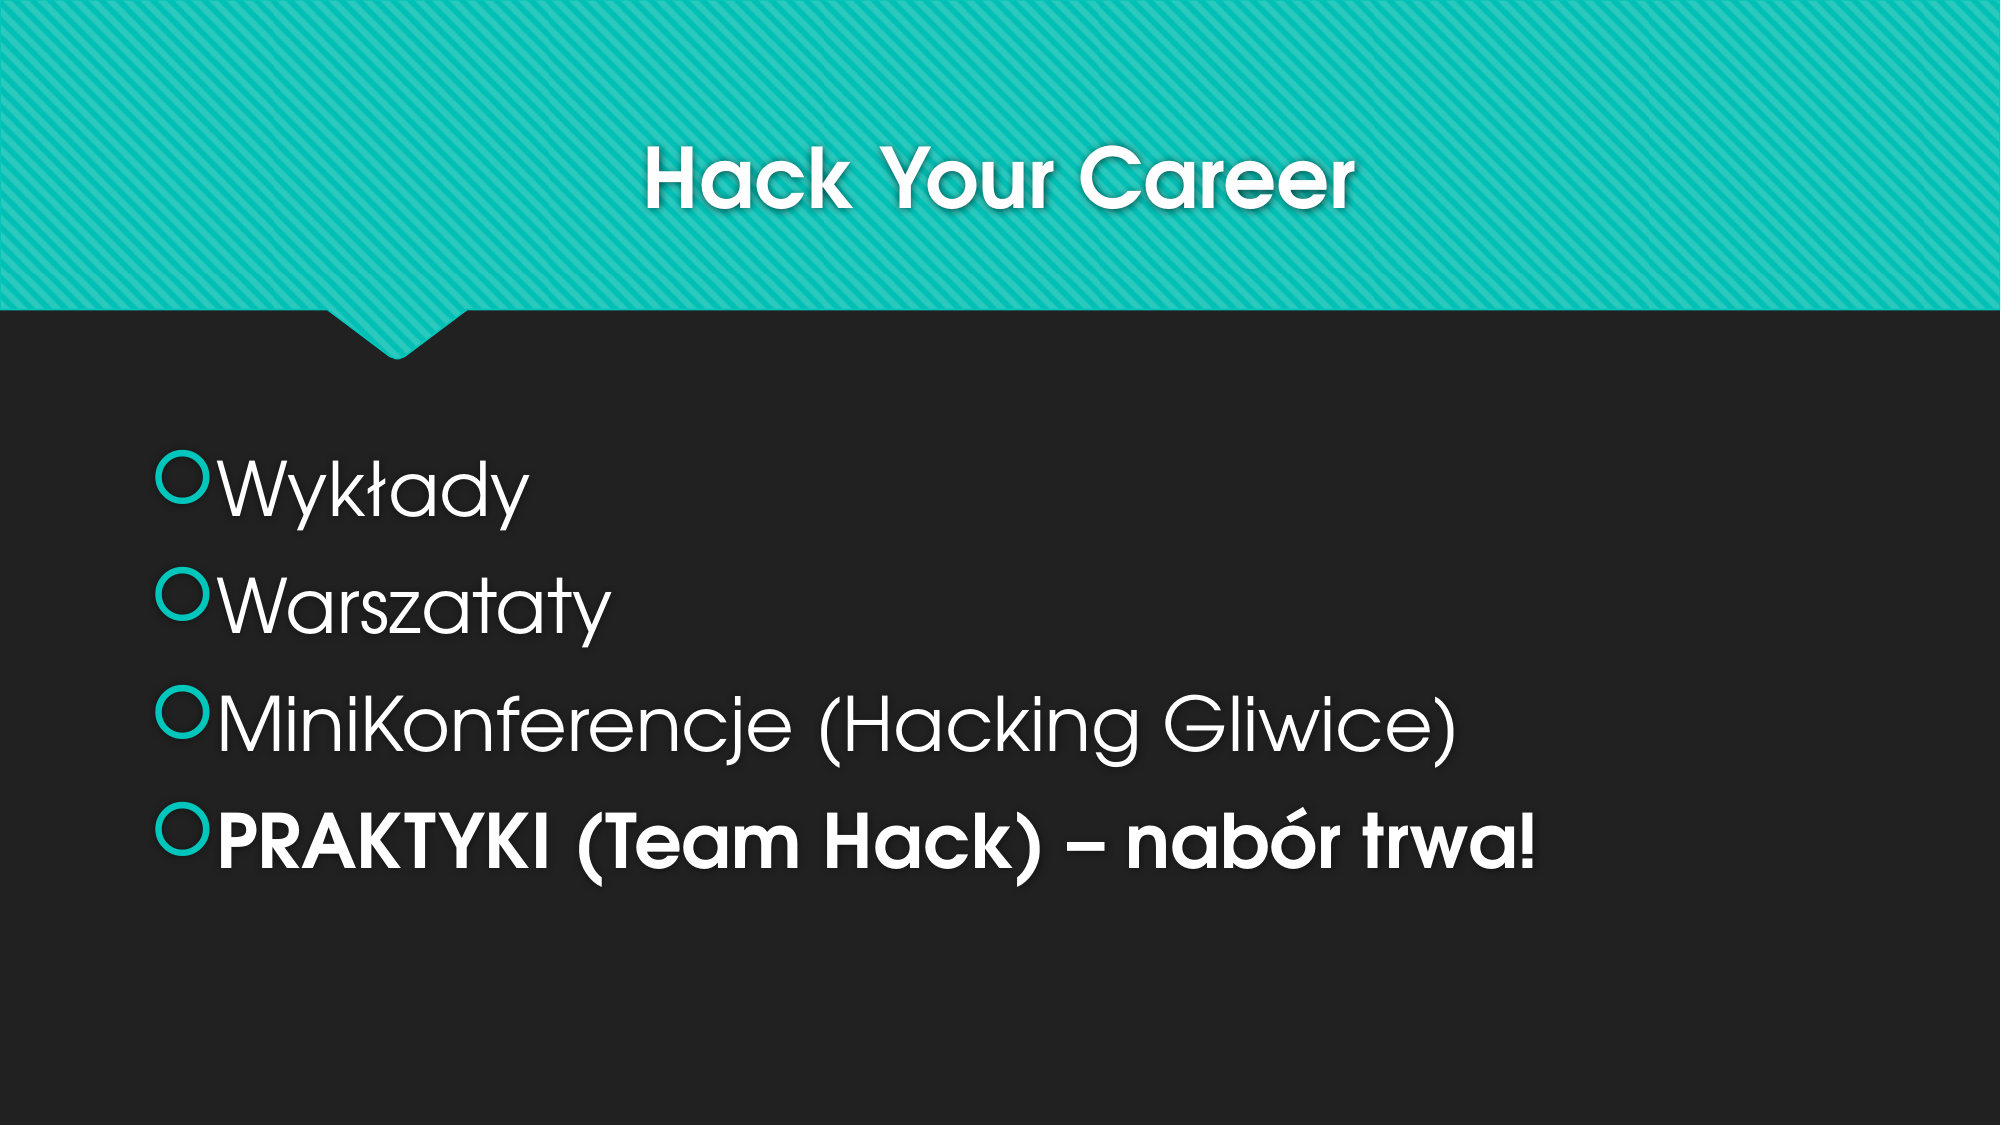

# Hack Your Career
Wykłady
Warszataty
MiniKonferencje (Hacking Gliwice)
PRAKTYKI (Team Hack) – nabór trwa!